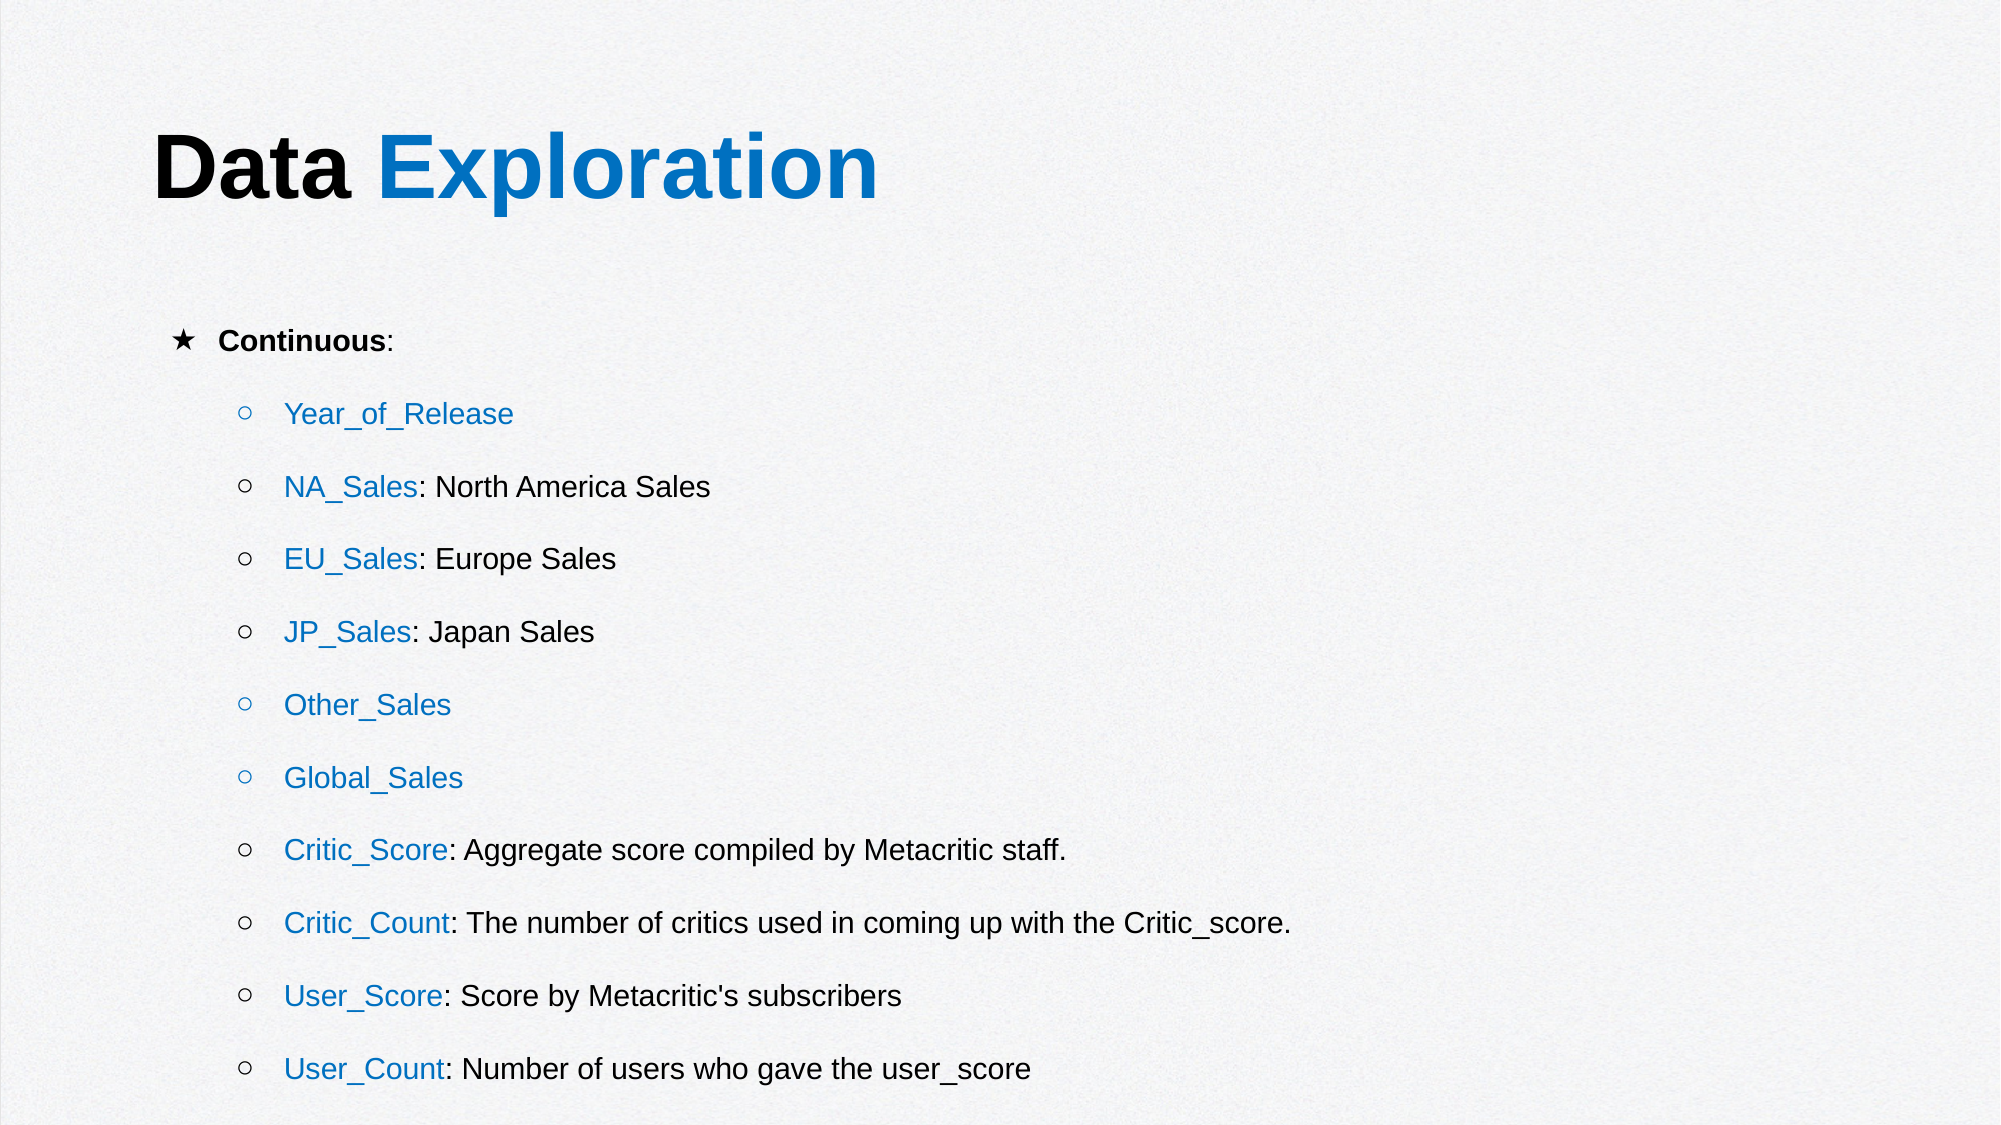

# Data Exploration
Continuous:
Year_of_Release
NA_Sales: North America Sales
EU_Sales: Europe Sales
JP_Sales: Japan Sales
Other_Sales
Global_Sales
Critic_Score: Aggregate score compiled by Metacritic staff.
Critic_Count: The number of critics used in coming up with the Critic_score.
User_Score: Score by Metacritic's subscribers
User_Count: Number of users who gave the user_score